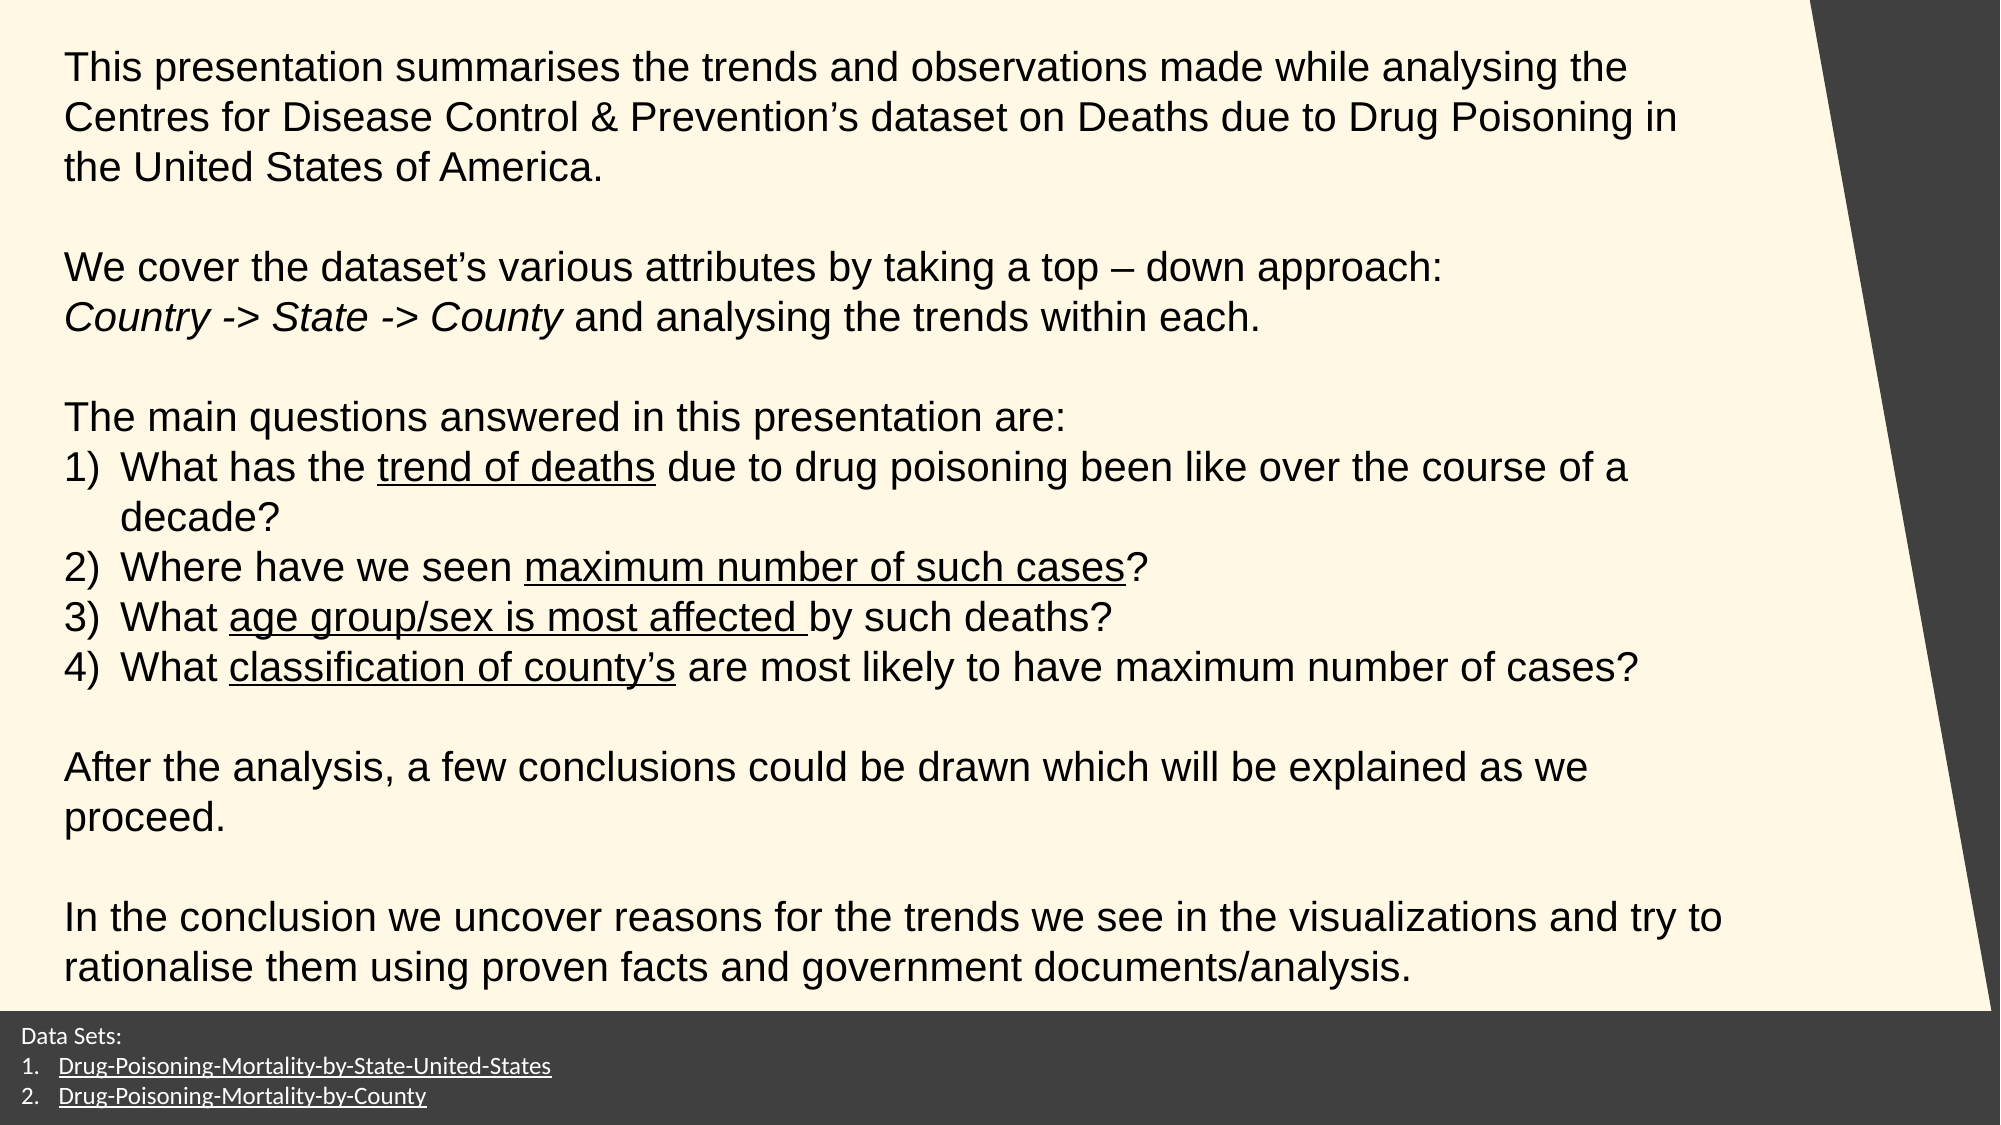

This presentation summarises the trends and observations made while analysing the Centres for Disease Control & Prevention’s dataset on Deaths due to Drug Poisoning in the United States of America.

We cover the dataset’s various attributes by taking a top – down approach:
Country -> State -> County and analysing the trends within each.

The main questions answered in this presentation are:
What has the trend of deaths due to drug poisoning been like over the course of a decade?
Where have we seen maximum number of such cases?
What age group/sex is most affected by such deaths?
What classification of county’s are most likely to have maximum number of cases?

After the analysis, a few conclusions could be drawn which will be explained as we proceed.

In the conclusion we uncover reasons for the trends we see in the visualizations and try to rationalise them using proven facts and government documents/analysis.

Data Sets:
Drug-Poisoning-Mortality-by-State-United-States
Drug-Poisoning-Mortality-by-County